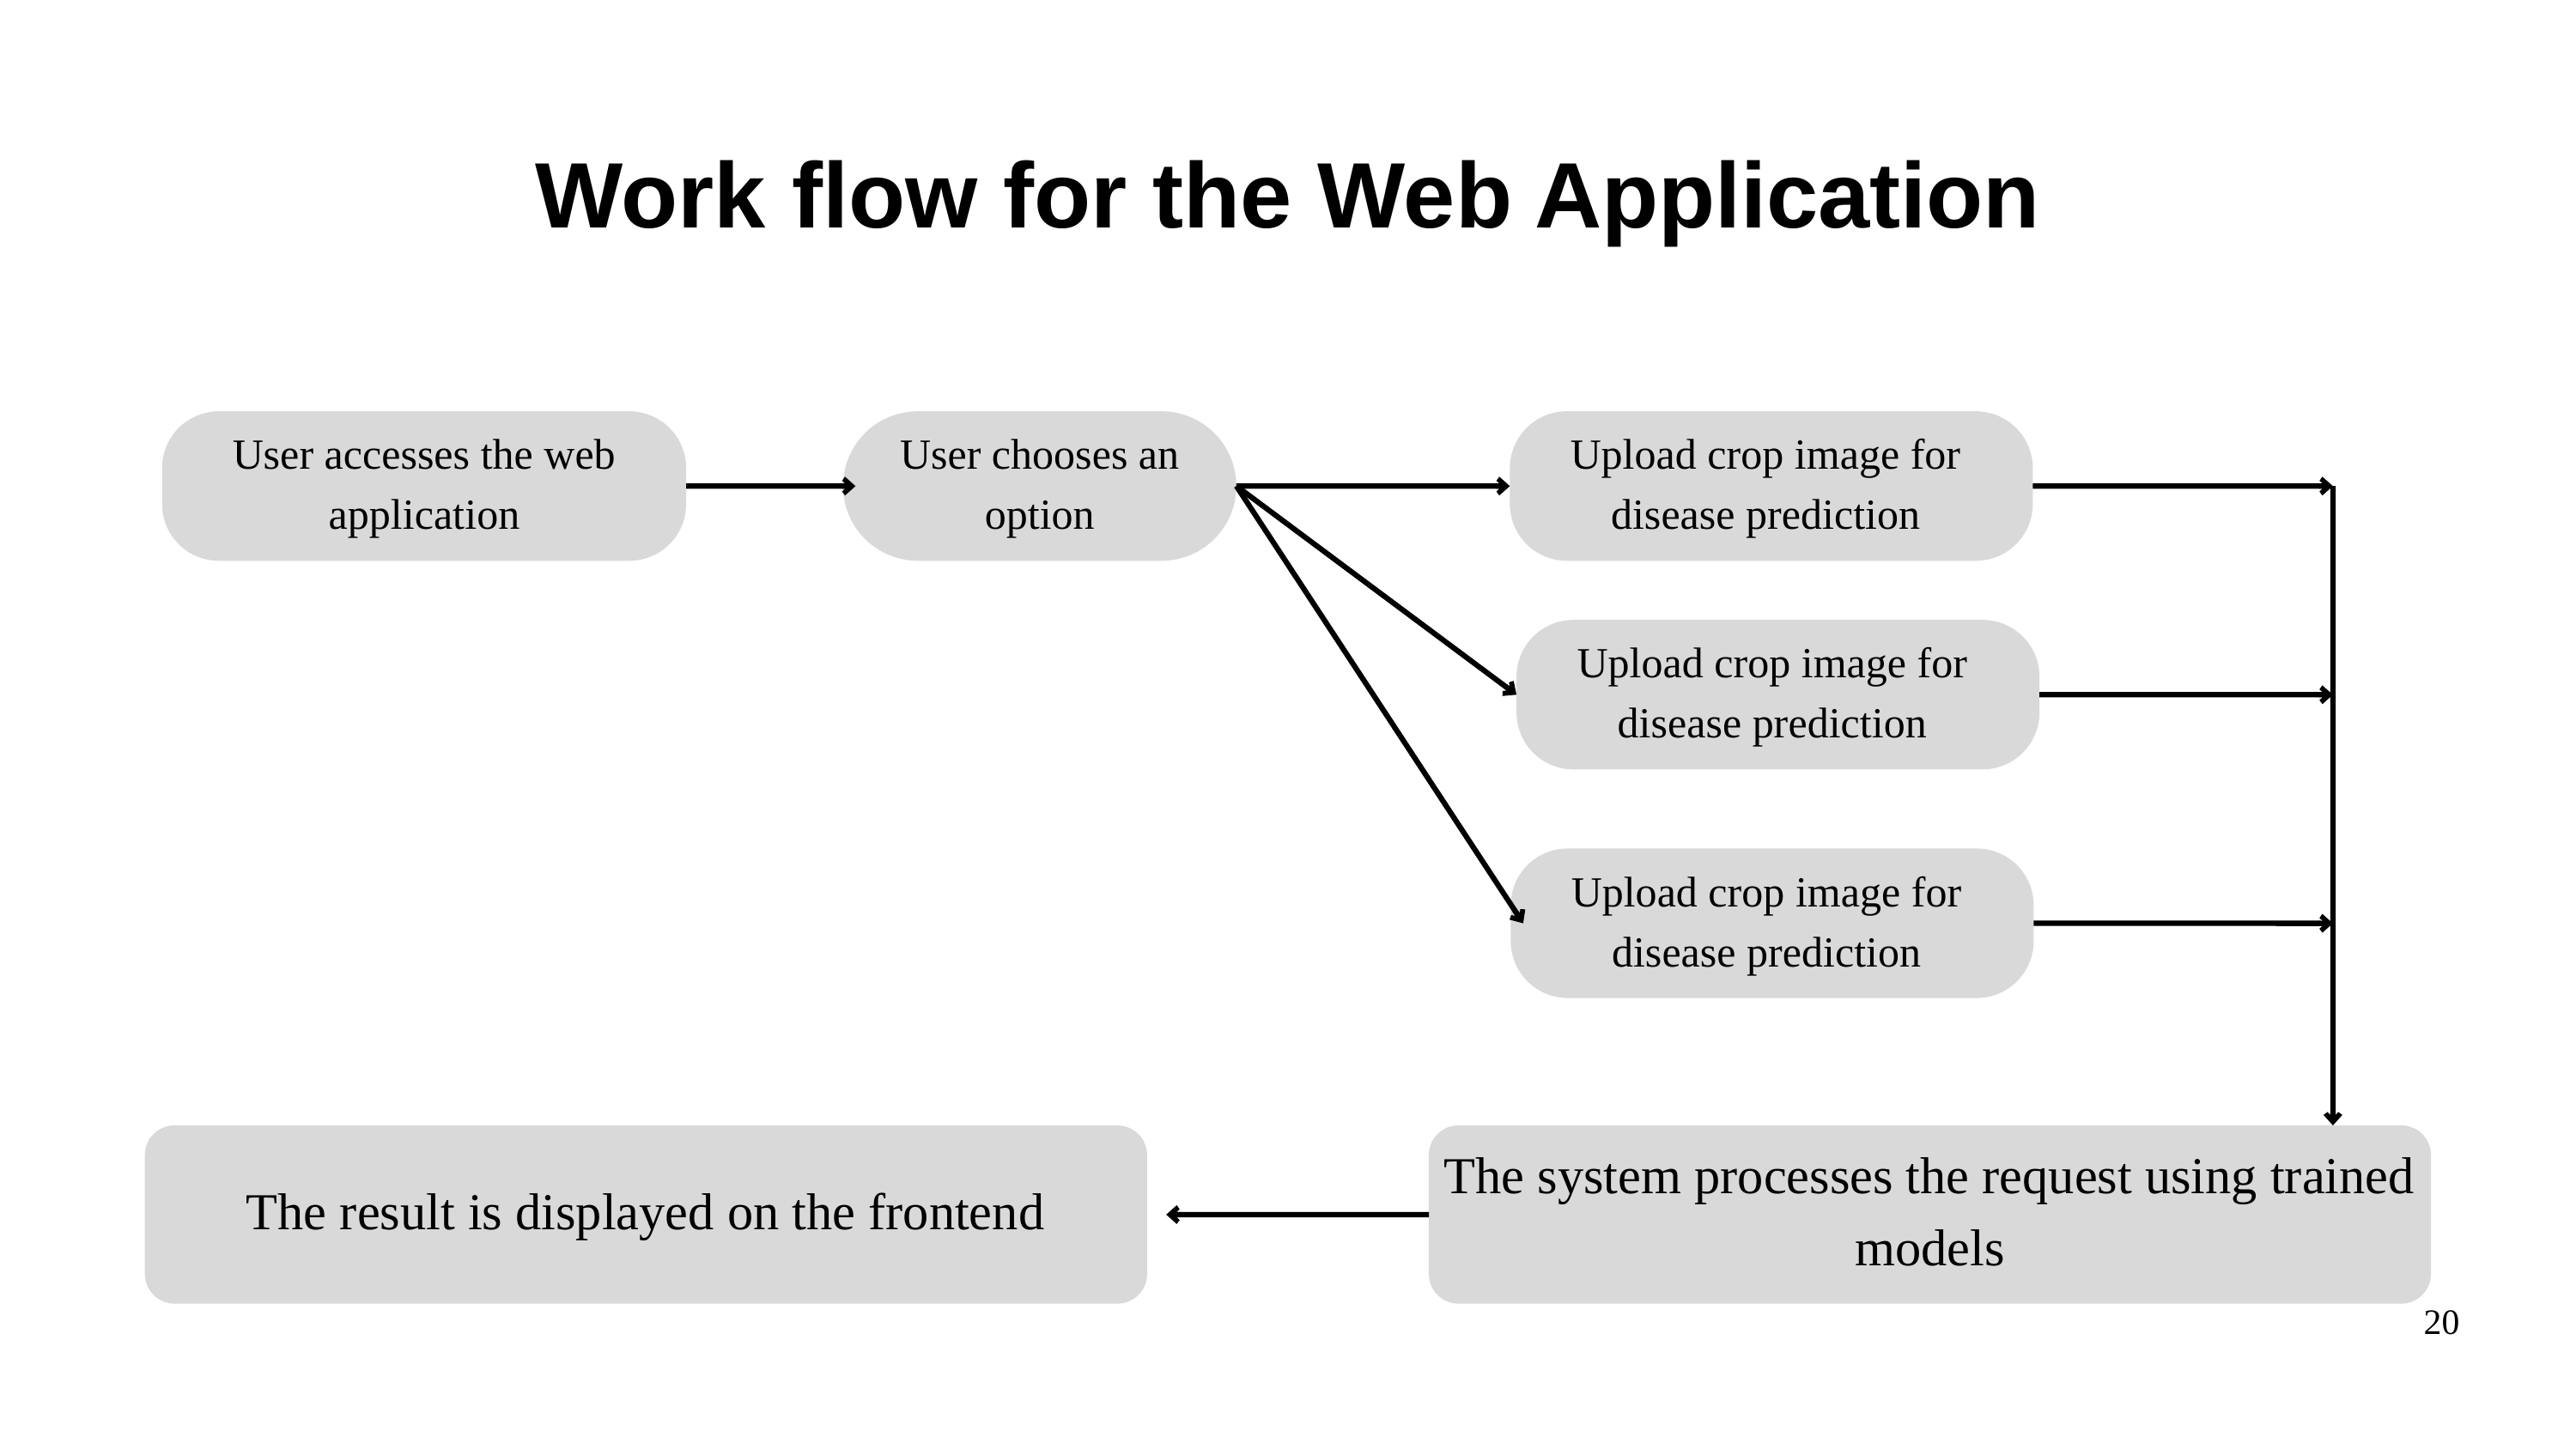

Work flow for the Web Application

User accesses the web application
User chooses an option
Upload crop image for disease prediction

Upload crop image for disease prediction

Upload crop image for disease prediction

The system processes the request using trained models
The result is displayed on the frontend

20